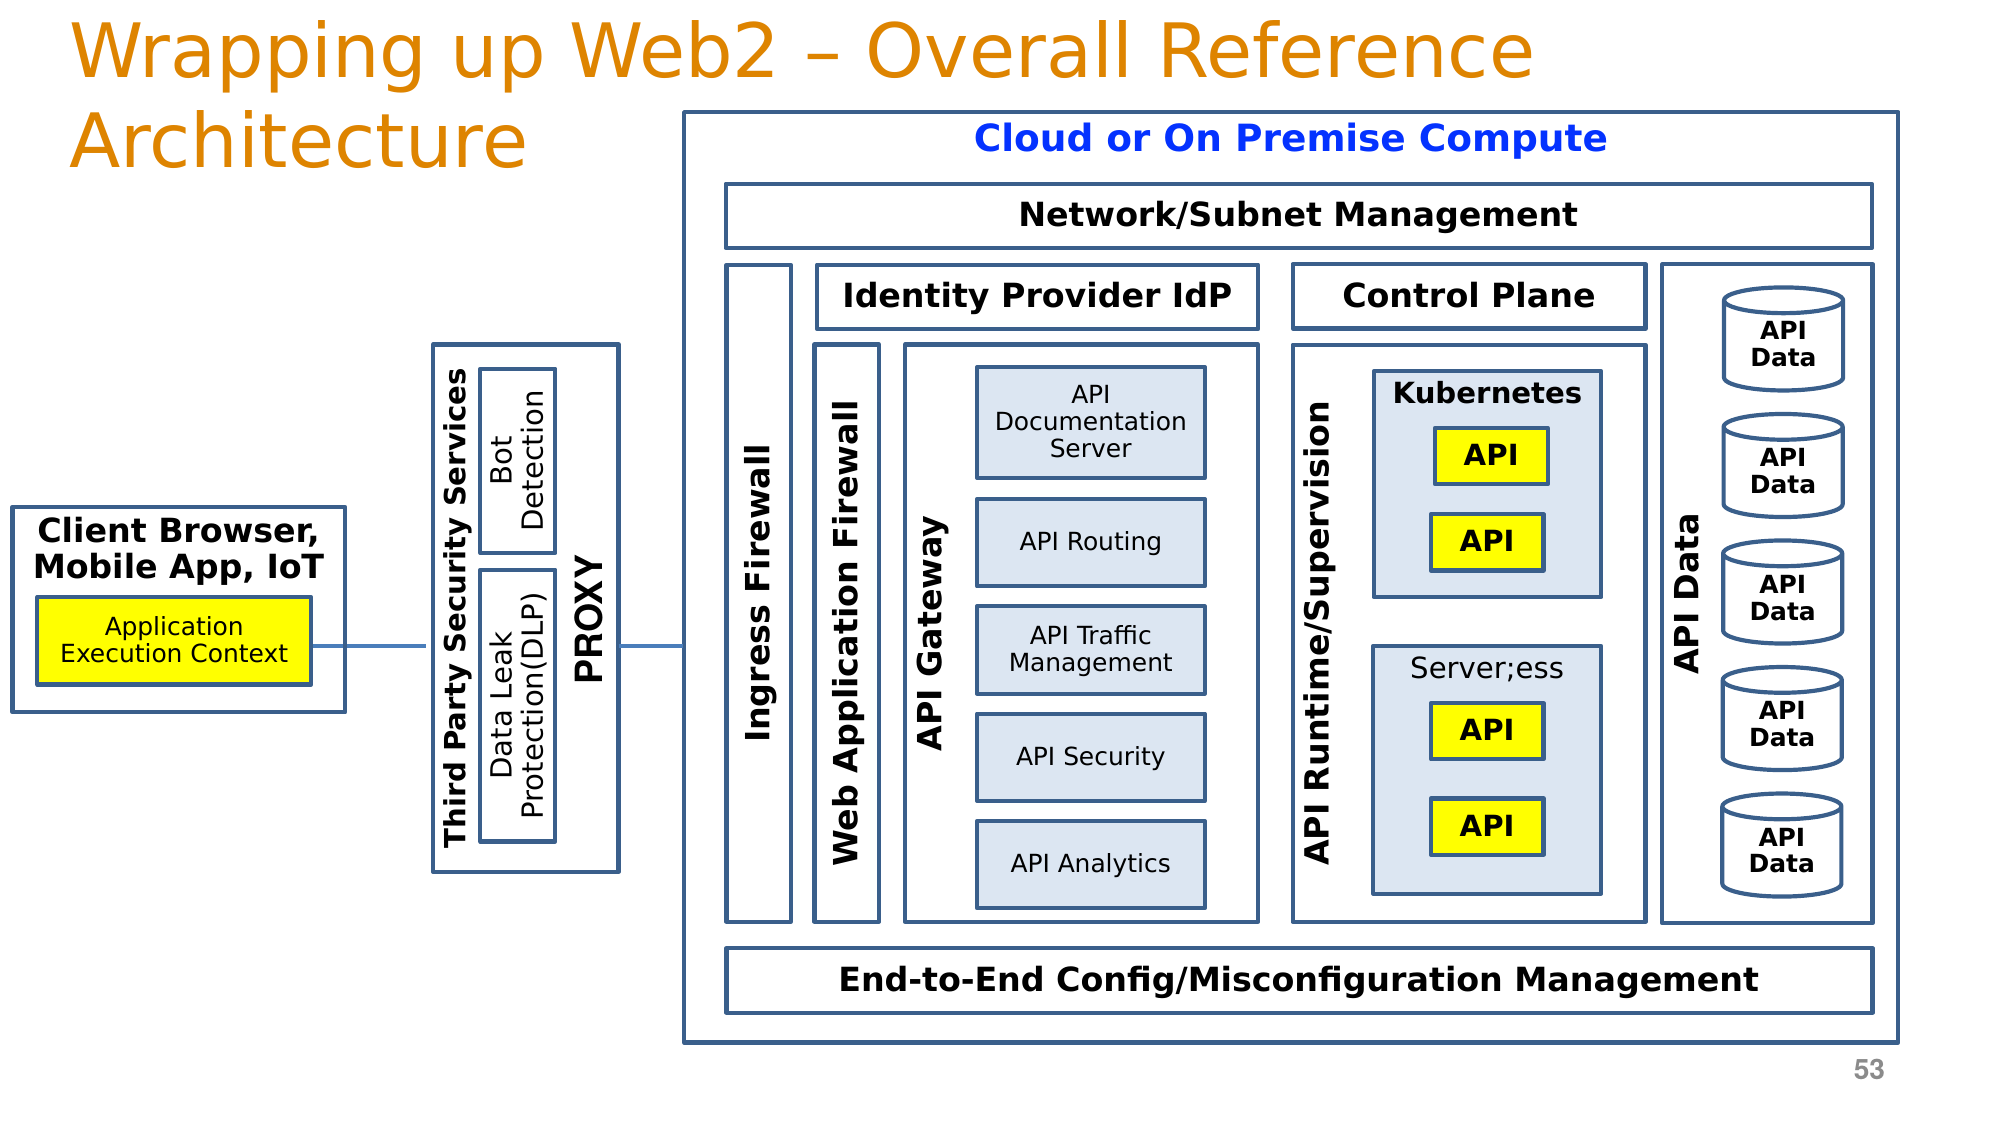

# Wrapping up Web2 – Overall Reference Architecture
Cloud or On Premise Compute
Network/Subnet Management
Control Plane
Identity Provider IdP
API Data
API Documentation Server
Kubernetes
API Data
API
API Gateway
API Runtime/Supervision
API Data
API Routing
Client Browser, Mobile App, IoT
API
Third Party Security Services
Data Leak Protection(DLP)
Bot Detection
PROXY
API Data
Ingress Firewall
Application Execution Context
Web Application Firewall
API Traffic Management
Server;ess
API Data
API
API Security
API Data
API
API Analytics
End-to-End Config/Misconfiguration Management
53
Google Maps
GMail